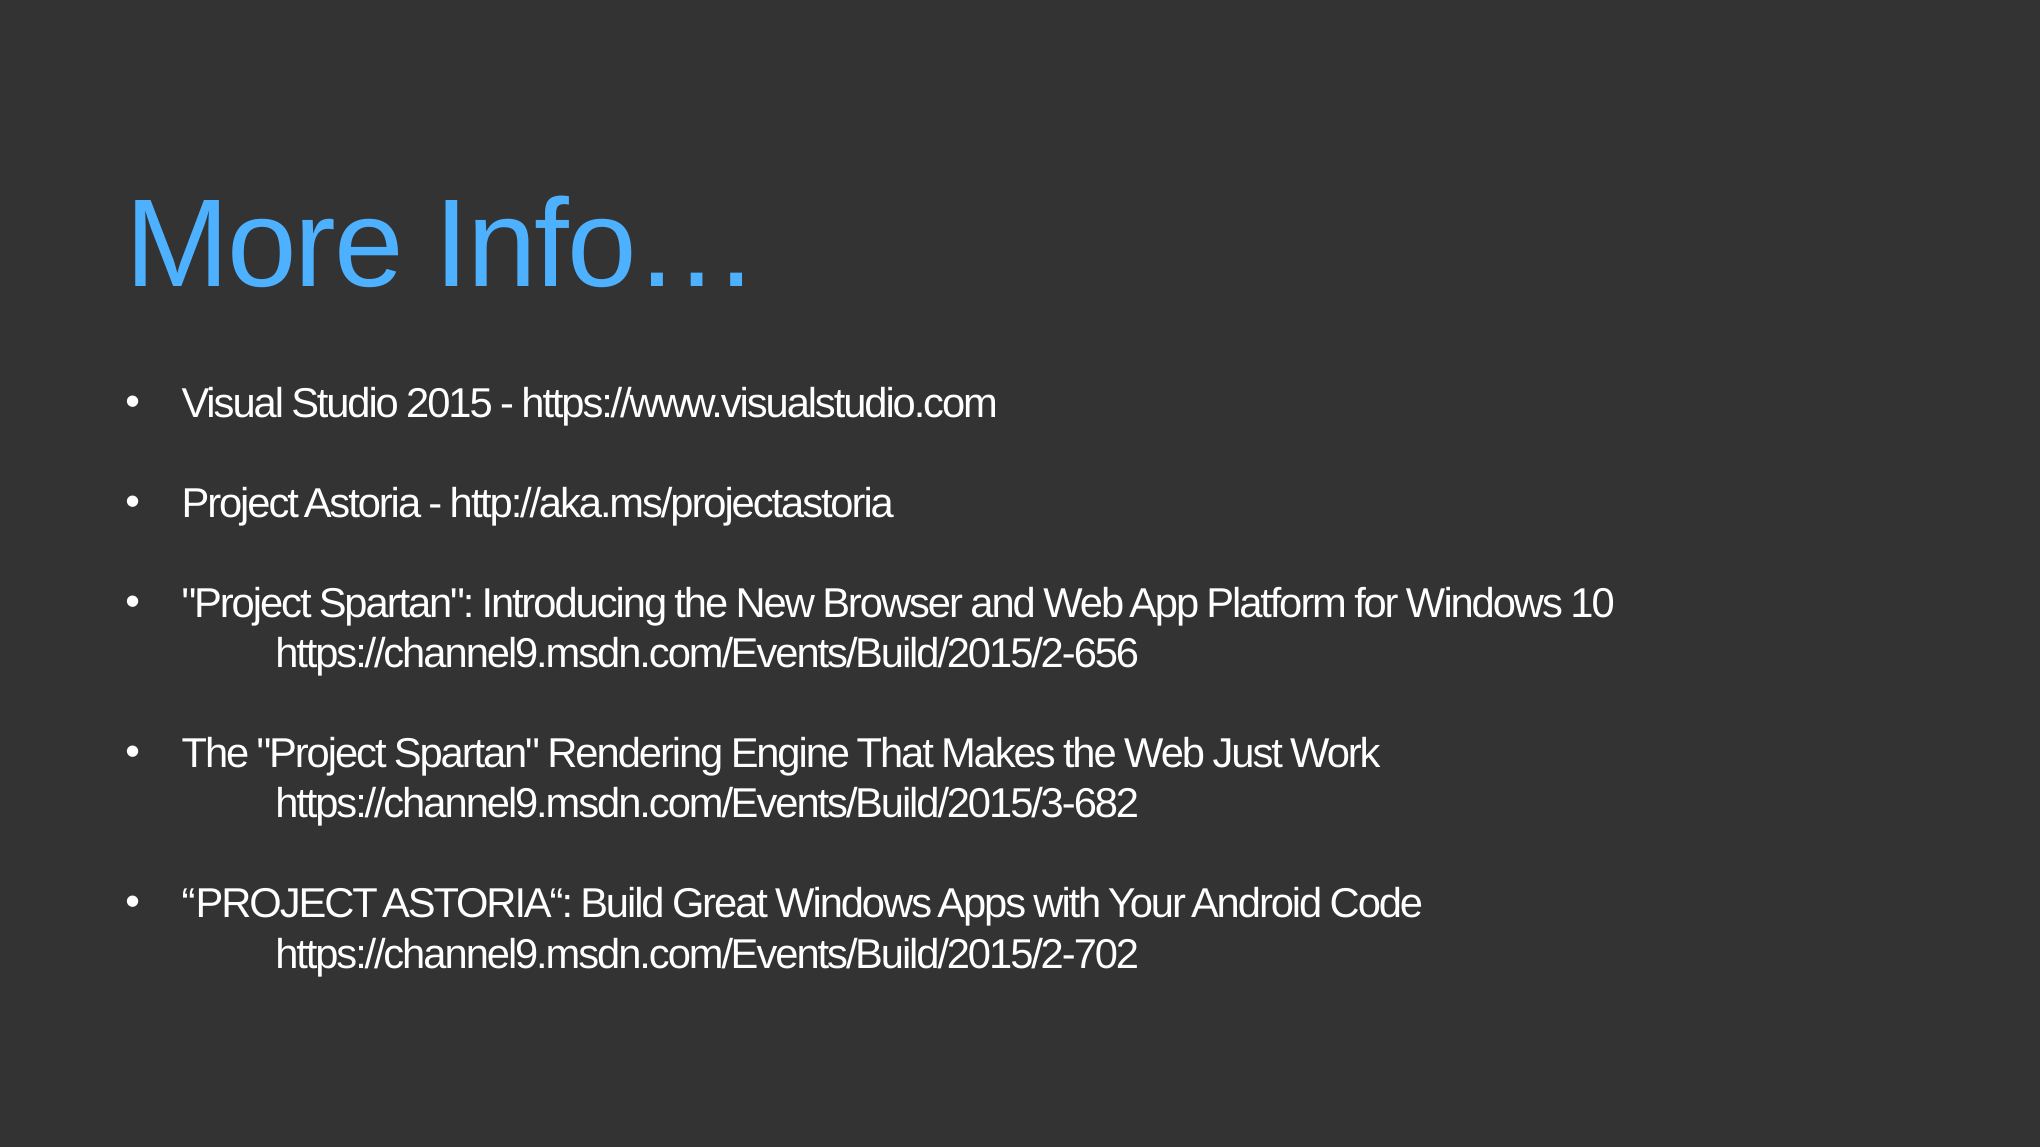

More Info…
Visual Studio 2015 - https://www.visualstudio.com

Project Astoria - http://aka.ms/projectastoria

"Project Spartan": Introducing the New Browser and Web App Platform for Windows 10
	https://channel9.msdn.com/Events/Build/2015/2-656

The "Project Spartan" Rendering Engine That Makes the Web Just Work
	https://channel9.msdn.com/Events/Build/2015/3-682

“PROJECT ASTORIA“: Build Great Windows Apps with Your Android Code
	https://channel9.msdn.com/Events/Build/2015/2-702